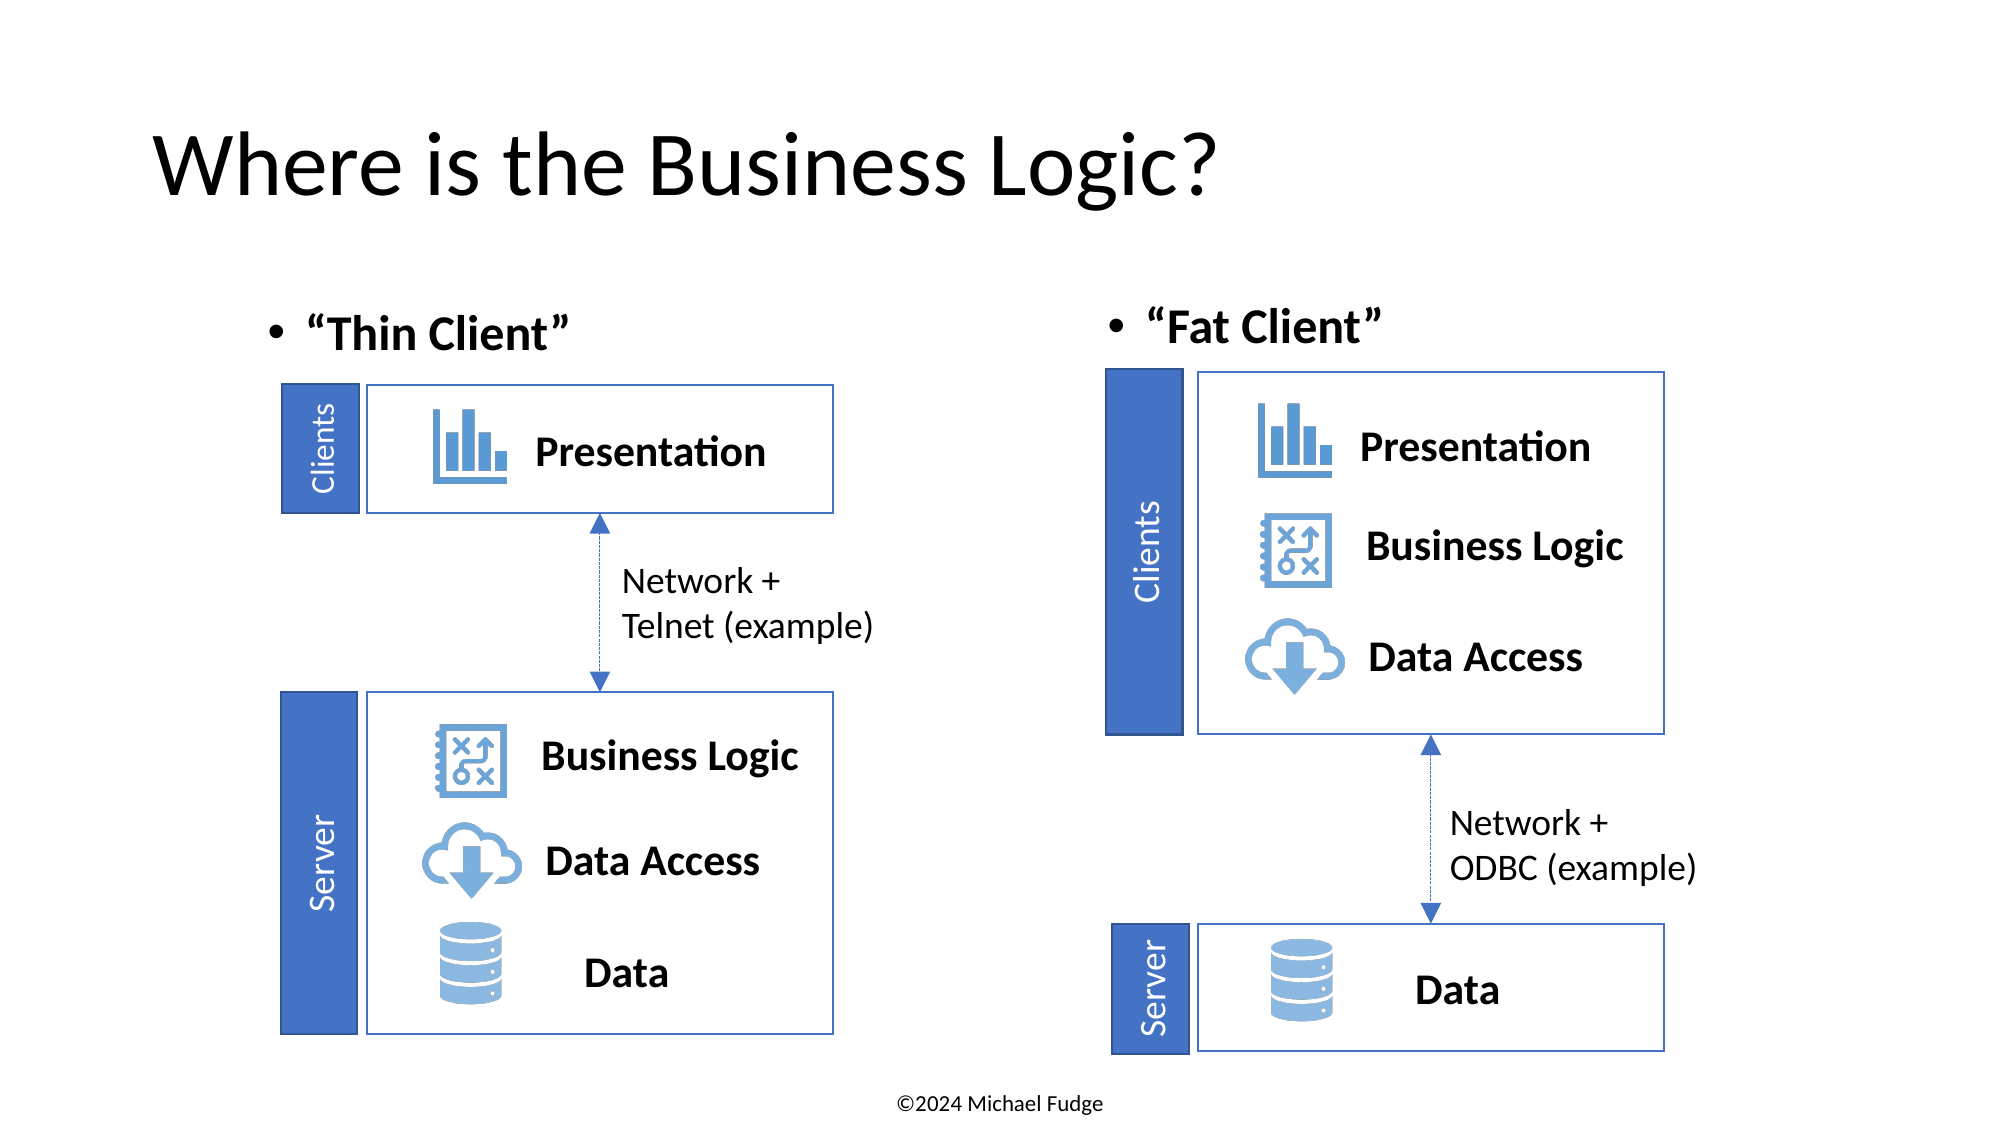

# Where is the Business Logic?
“Fat Client”
“Thin Client”

Presentation
Clients
Network +
Telnet (example)

Business Logic

Data Access

Server

Data

Presentation

Business Logic
Clients

Data Access
Network +
ODBC (example)

Data
Server